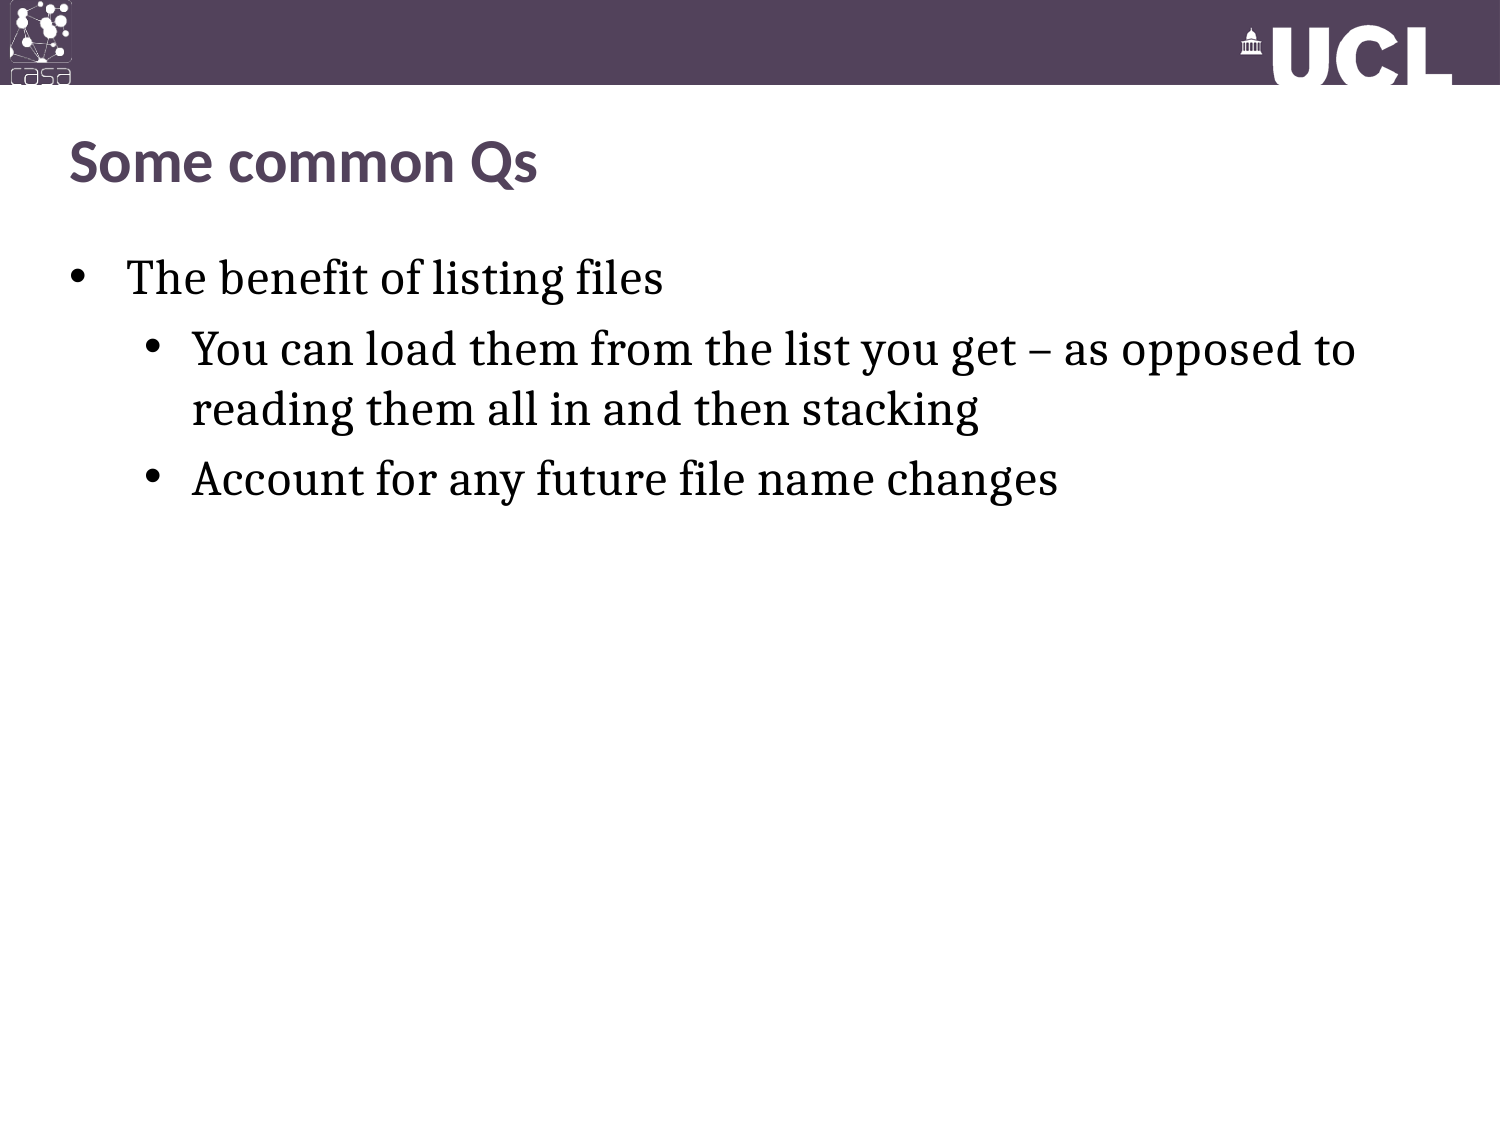

# Some common Qs
The benefit of listing files
You can load them from the list you get – as opposed to reading them all in and then stacking
Account for any future file name changes